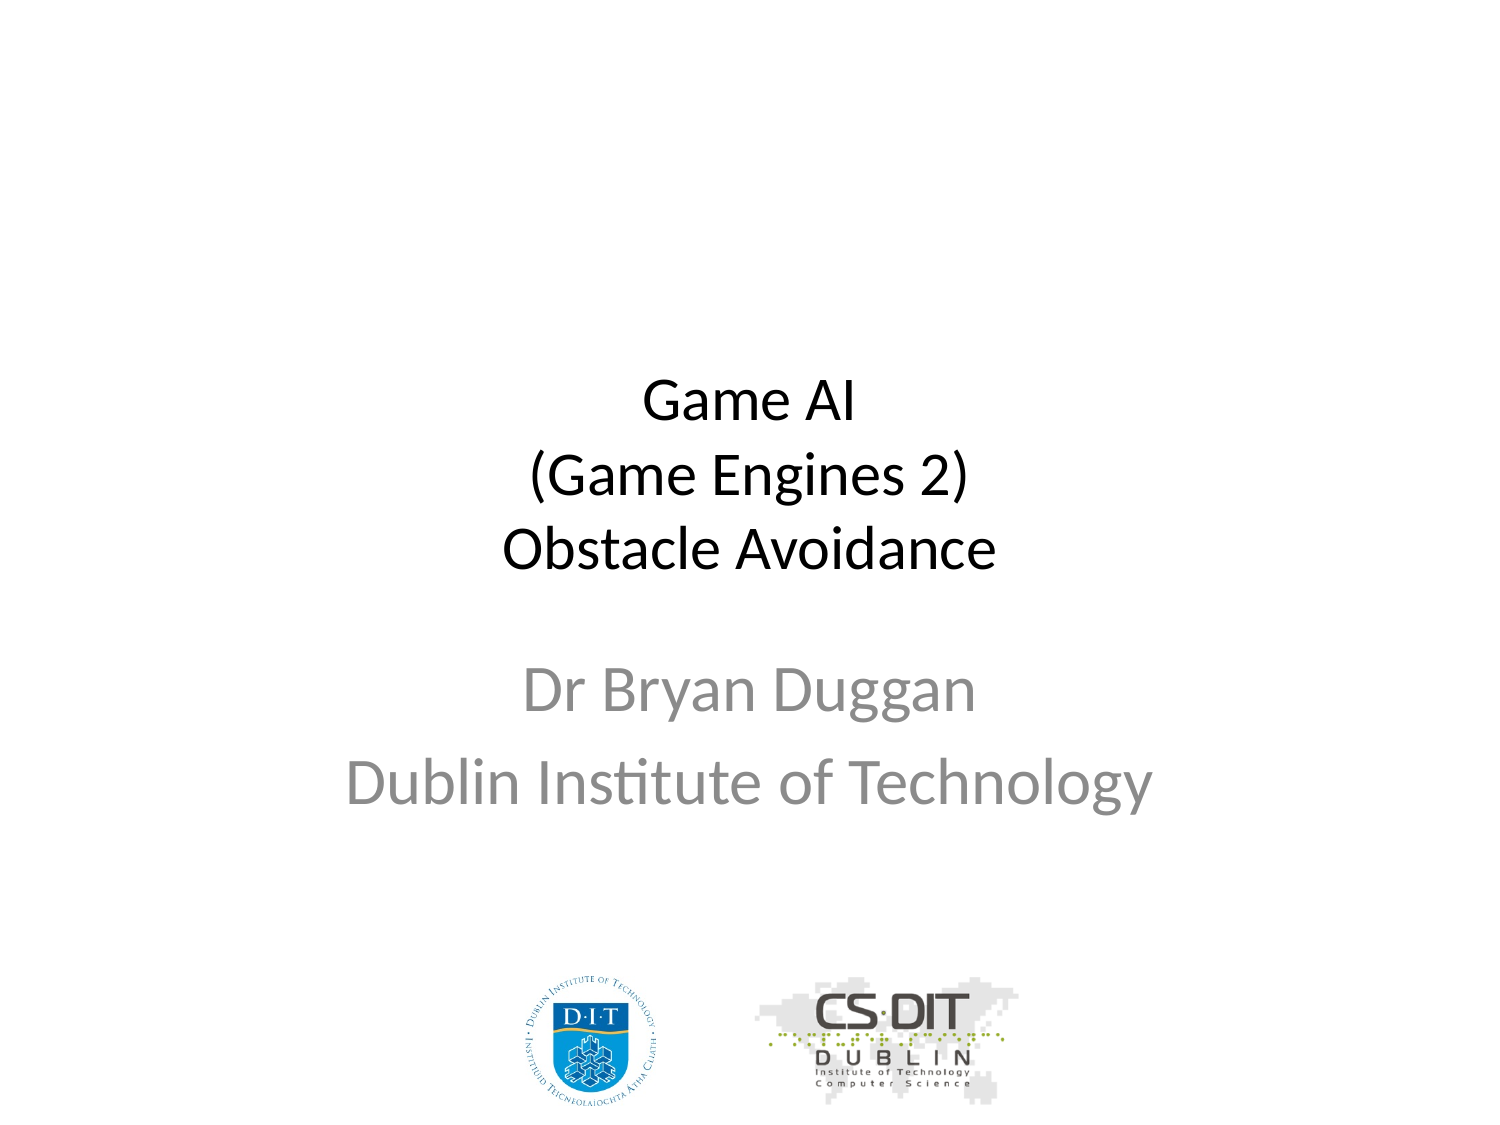

# Game AI (Game Engines 2) Obstacle Avoidance
Dr Bryan Duggan
Dublin Institute of Technology